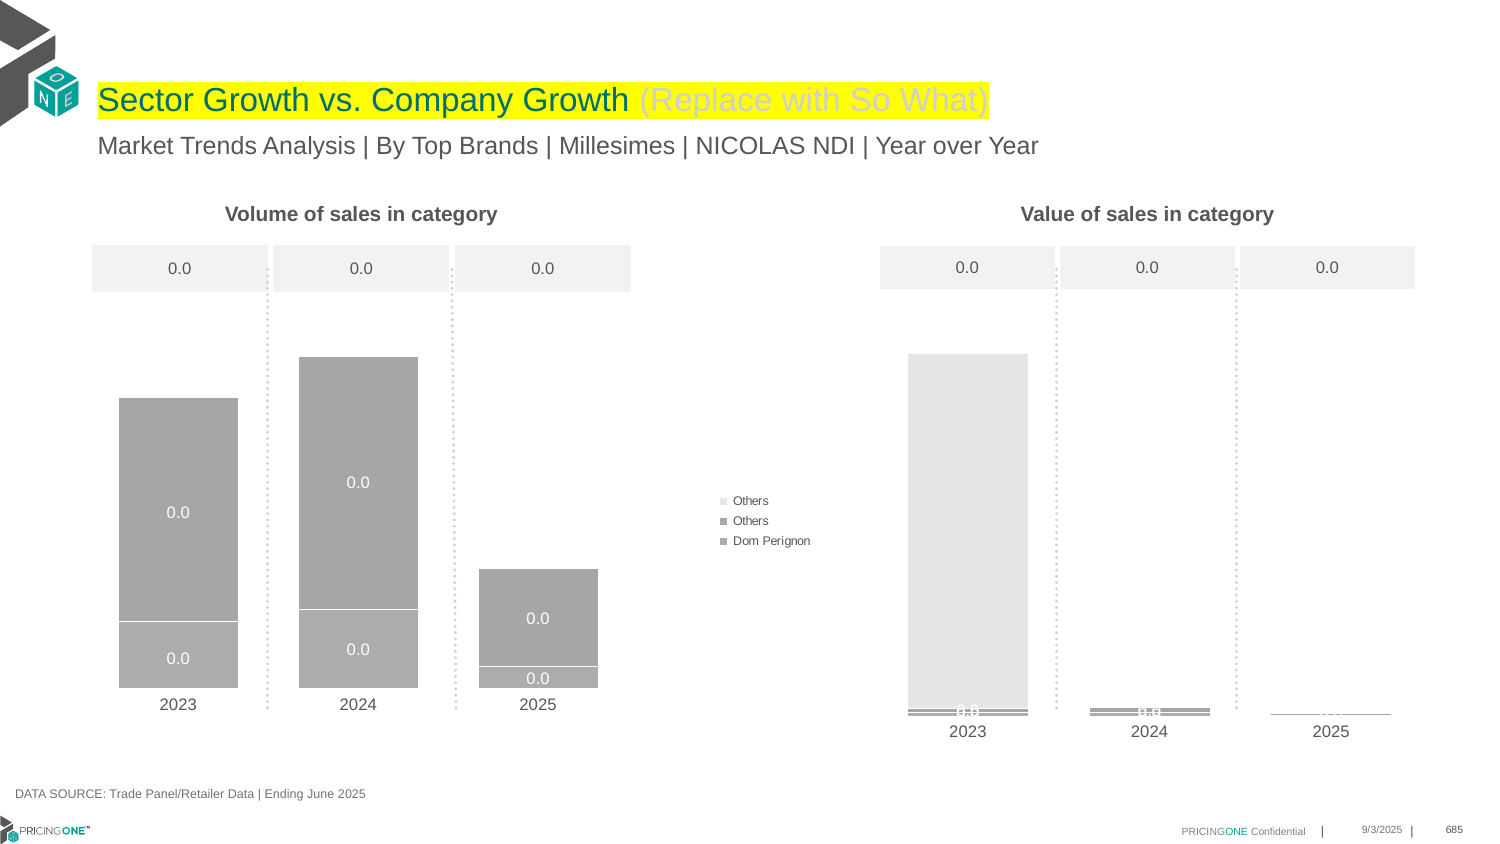

# Sector Growth vs. Company Growth (Replace with So What)
Market Trends Analysis | By Top Brands | Millesimes | NICOLAS NDI | Year over Year
| Value of sales in category |  |  |
| --- | --- | --- |
| 0.0 | 0.0 | 0.0 |
| Volume of sales in category |  |  |
| --- | --- | --- |
| 0.0 | 0.0 | 0.0 |

### Chart

| Category | Dom Perignon | Others | Others |
|---|---|---|---|
| 2023 | 0.018749 | 0.018423 | 1.697000000160187 |
| 2024 | 0.019331 | 0.021802 | 0.0 |
| 2025 | 0.00488 | 0.007411 | 0.0 |

### Chart

| Category | Dom Perignon | Others | Others |
|---|---|---|---|
| 2023 | 5.2e-05 | 0.000171 | 0.0 |
| 2024 | 6.1e-05 | 0.000194 | -1.455191522836685e-11 |
| 2025 | 1.7e-05 | 7.5e-05 | 0.0 |
DATA SOURCE: Trade Panel/Retailer Data | Ending June 2025

9/3/2025
685